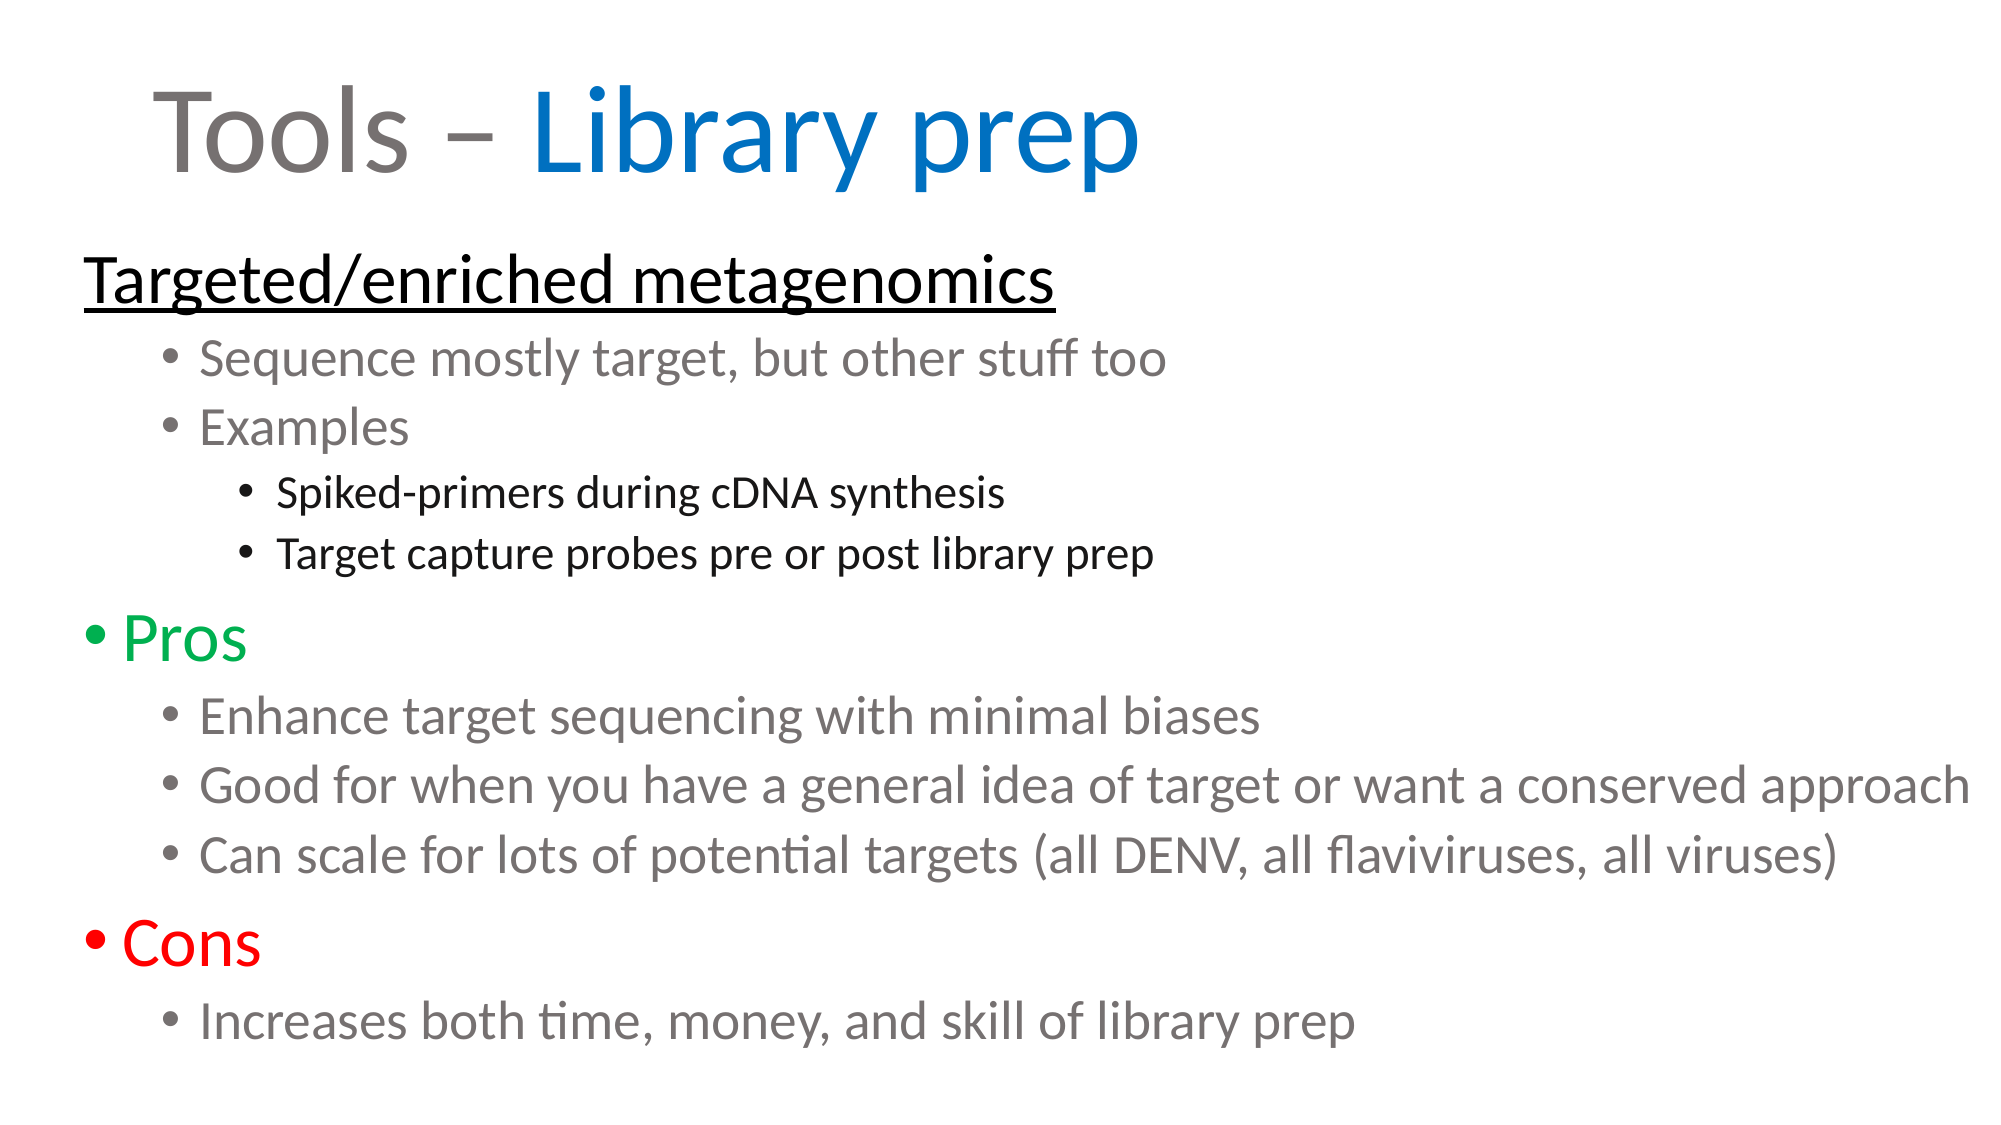

# Tools – Library prep
Targeted/enriched metagenomics
Sequence mostly target, but other stuff too
Examples
Spiked-primers during cDNA synthesis
Target capture probes pre or post library prep
Pros
Enhance target sequencing with minimal biases
Good for when you have a general idea of target or want a conserved approach
Can scale for lots of potential targets (all DENV, all flaviviruses, all viruses)
Cons
Increases both time, money, and skill of library prep